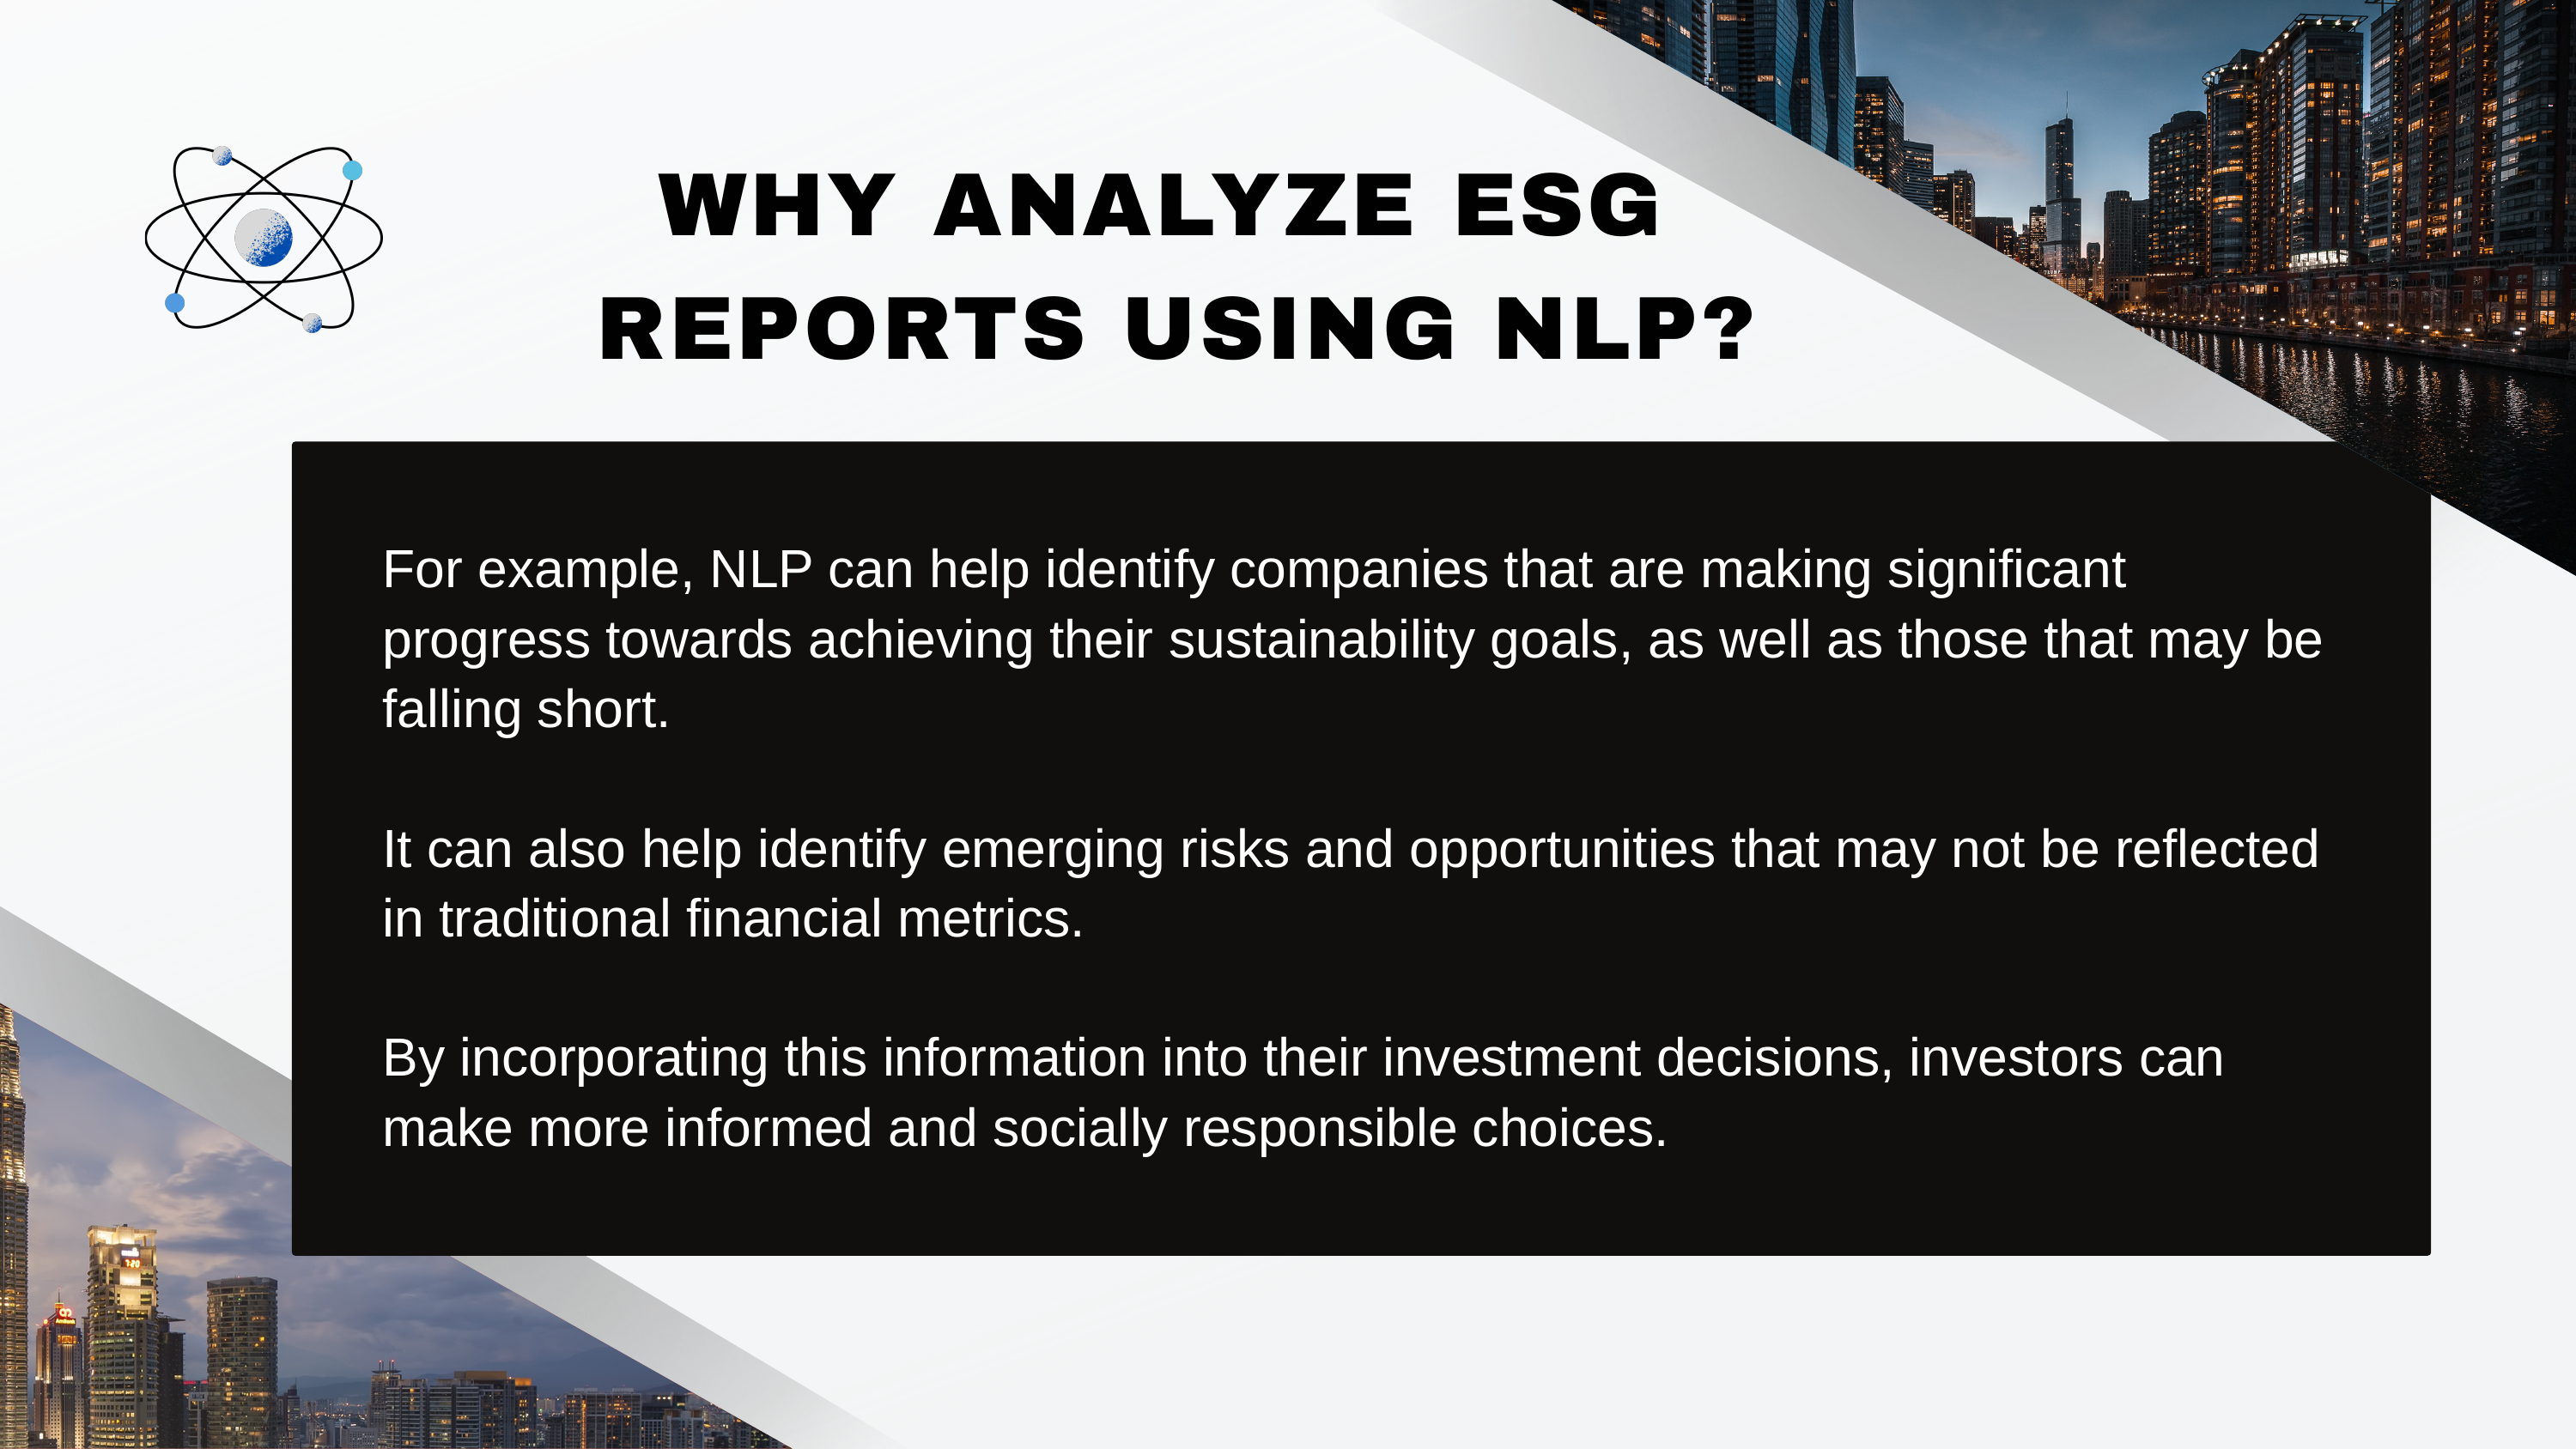

WHY ANALYZE ESG
REPORTS USING NLP?

For example, NLP can help identify companies that are making significant progress towards achieving their sustainability goals, as well as those that may be falling short.

It can also help identify emerging risks and opportunities that may not be reflected in traditional financial metrics.

By incorporating this information into their investment decisions, investors can make more informed and socially responsible choices.